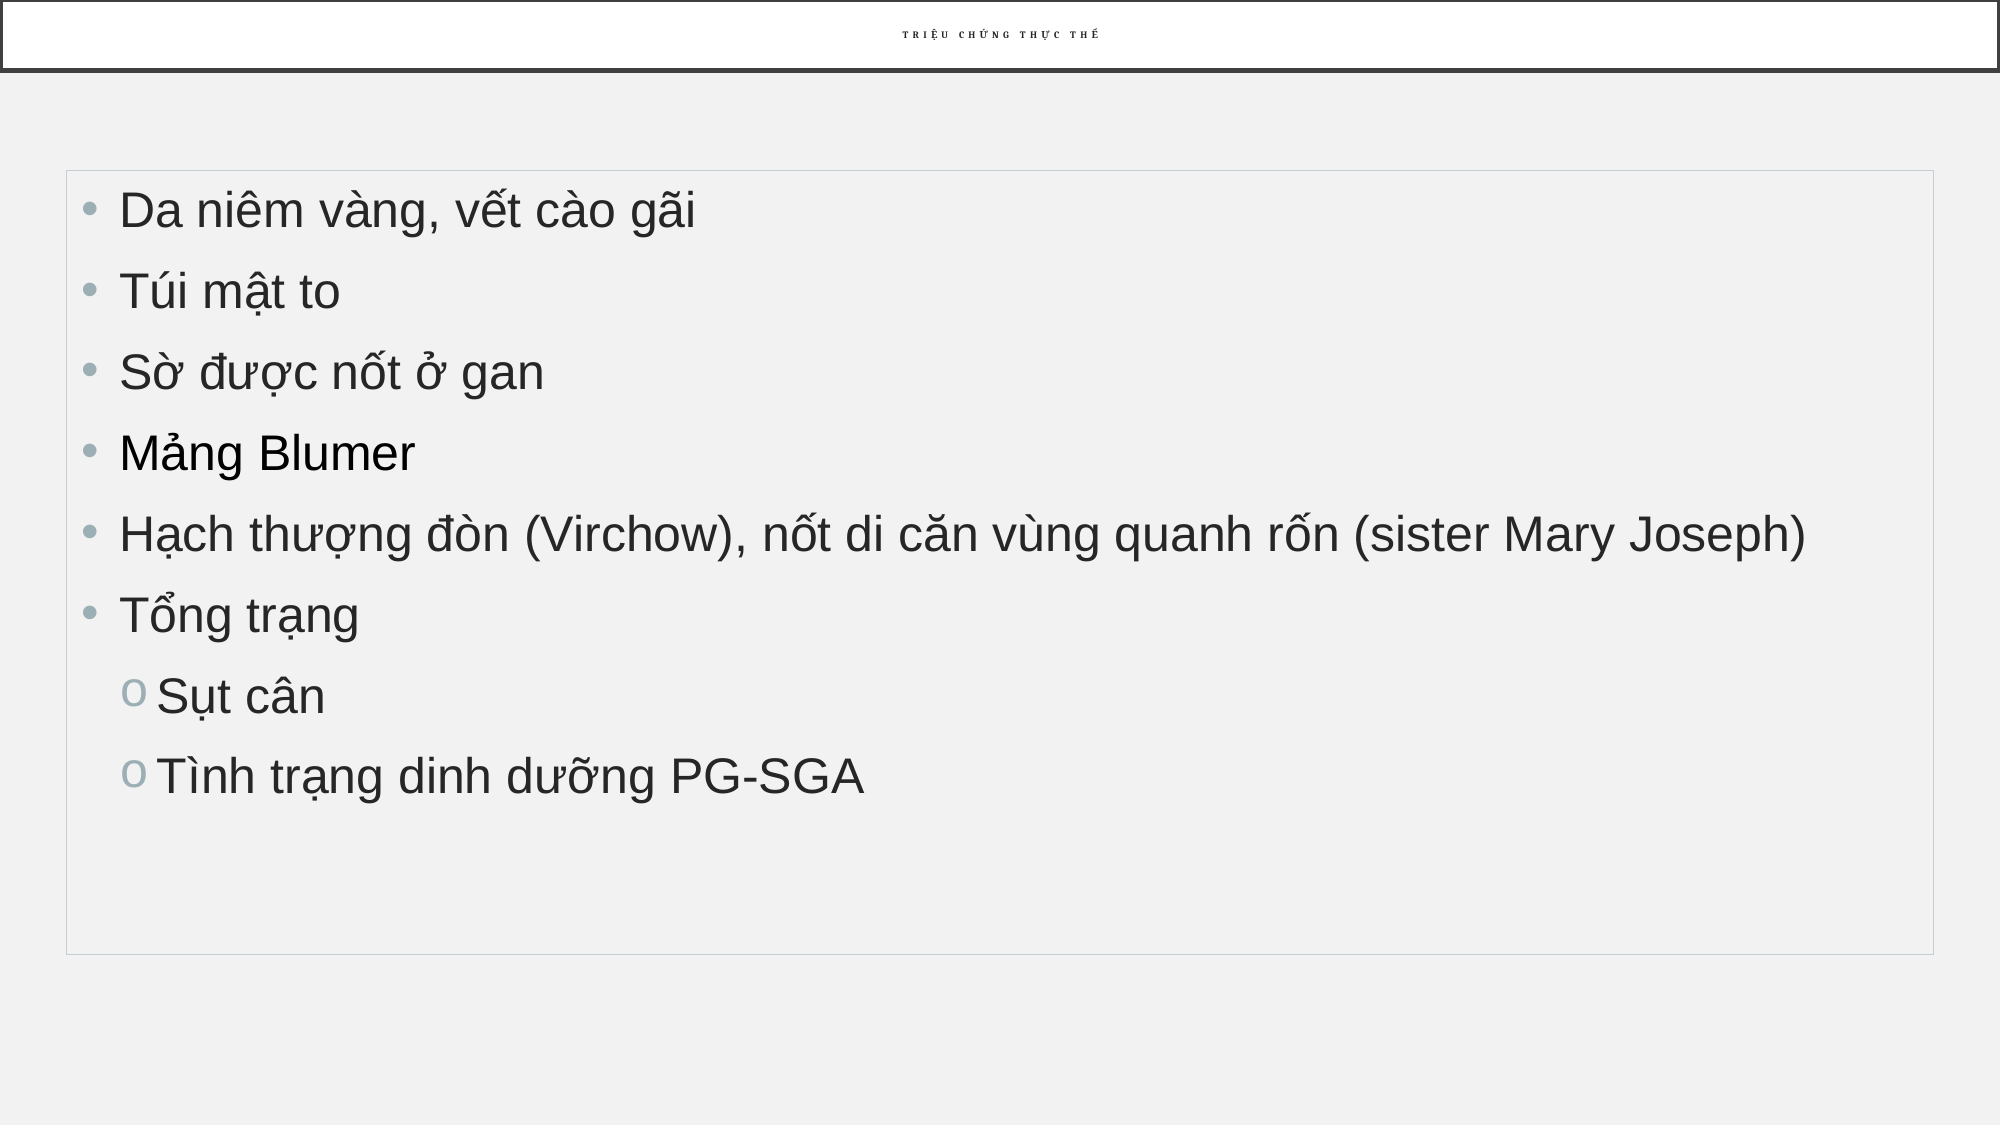

# Triệu chứng thực thể
Da niêm vàng, vết cào gãi
Túi mật to
Sờ được nốt ở gan
Mảng Blumer
Hạch thượng đòn (Virchow), nốt di căn vùng quanh rốn (sister Mary Joseph)
Tổng trạng
Sụt cân
Tình trạng dinh dưỡng PG-SGA